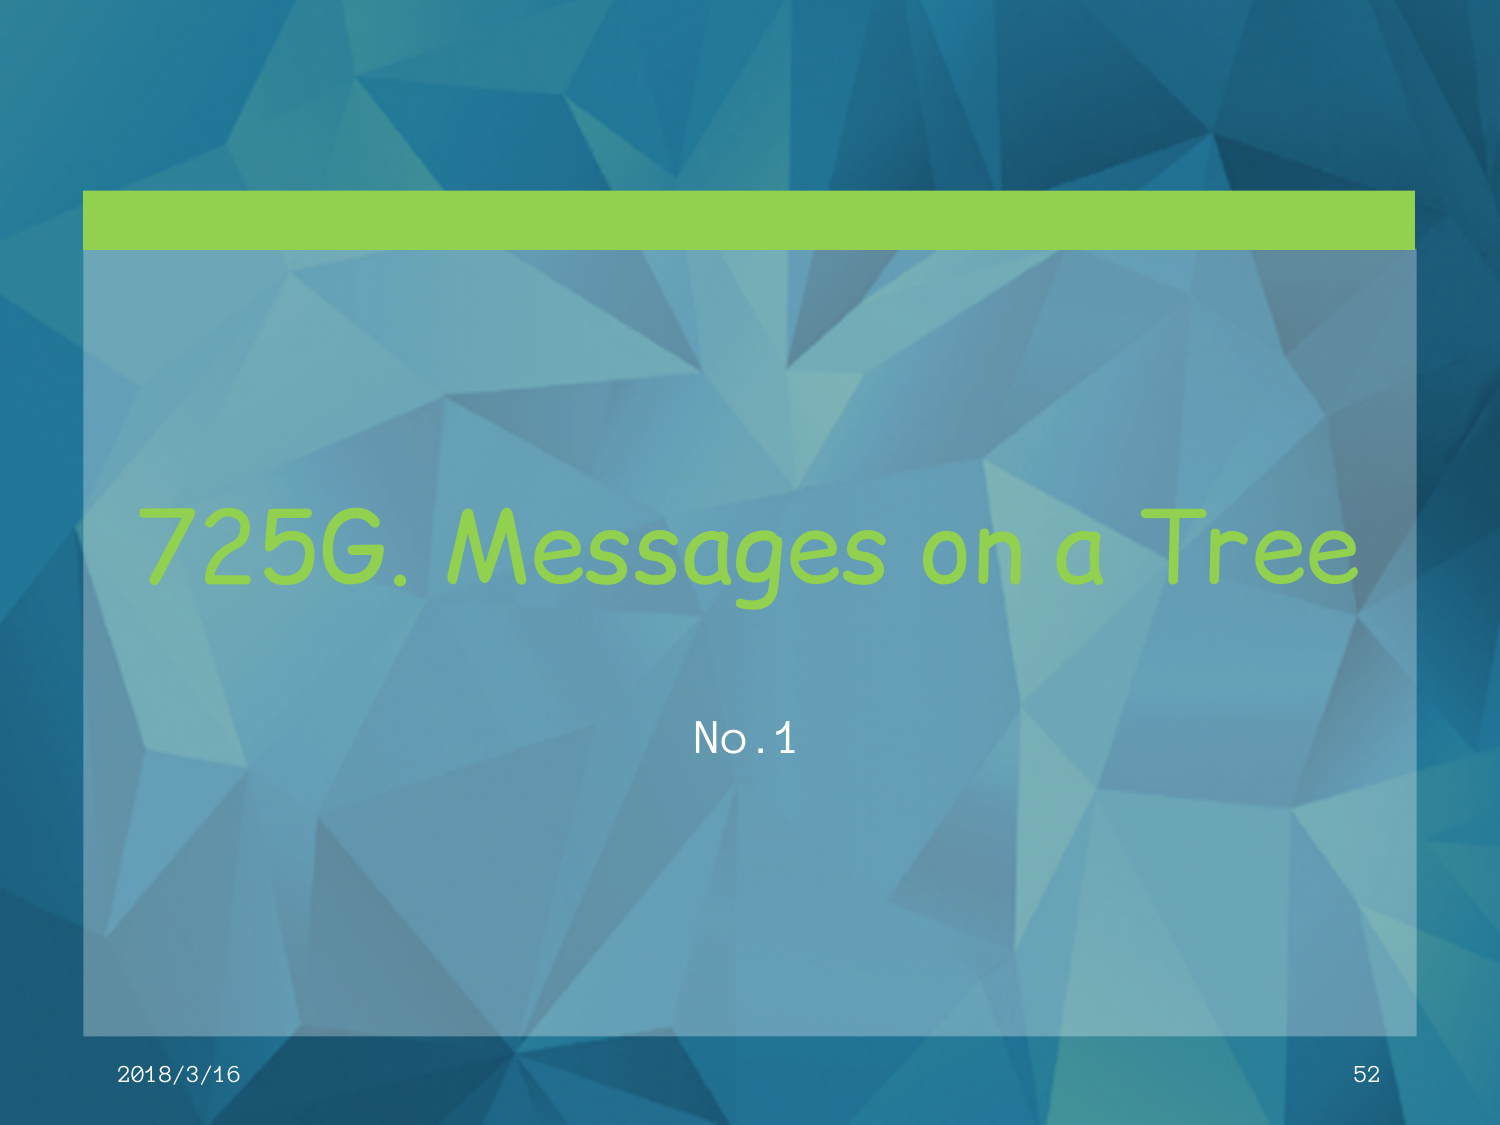

# 725G. Messages on a Tree
No.1
2018/3/16
52